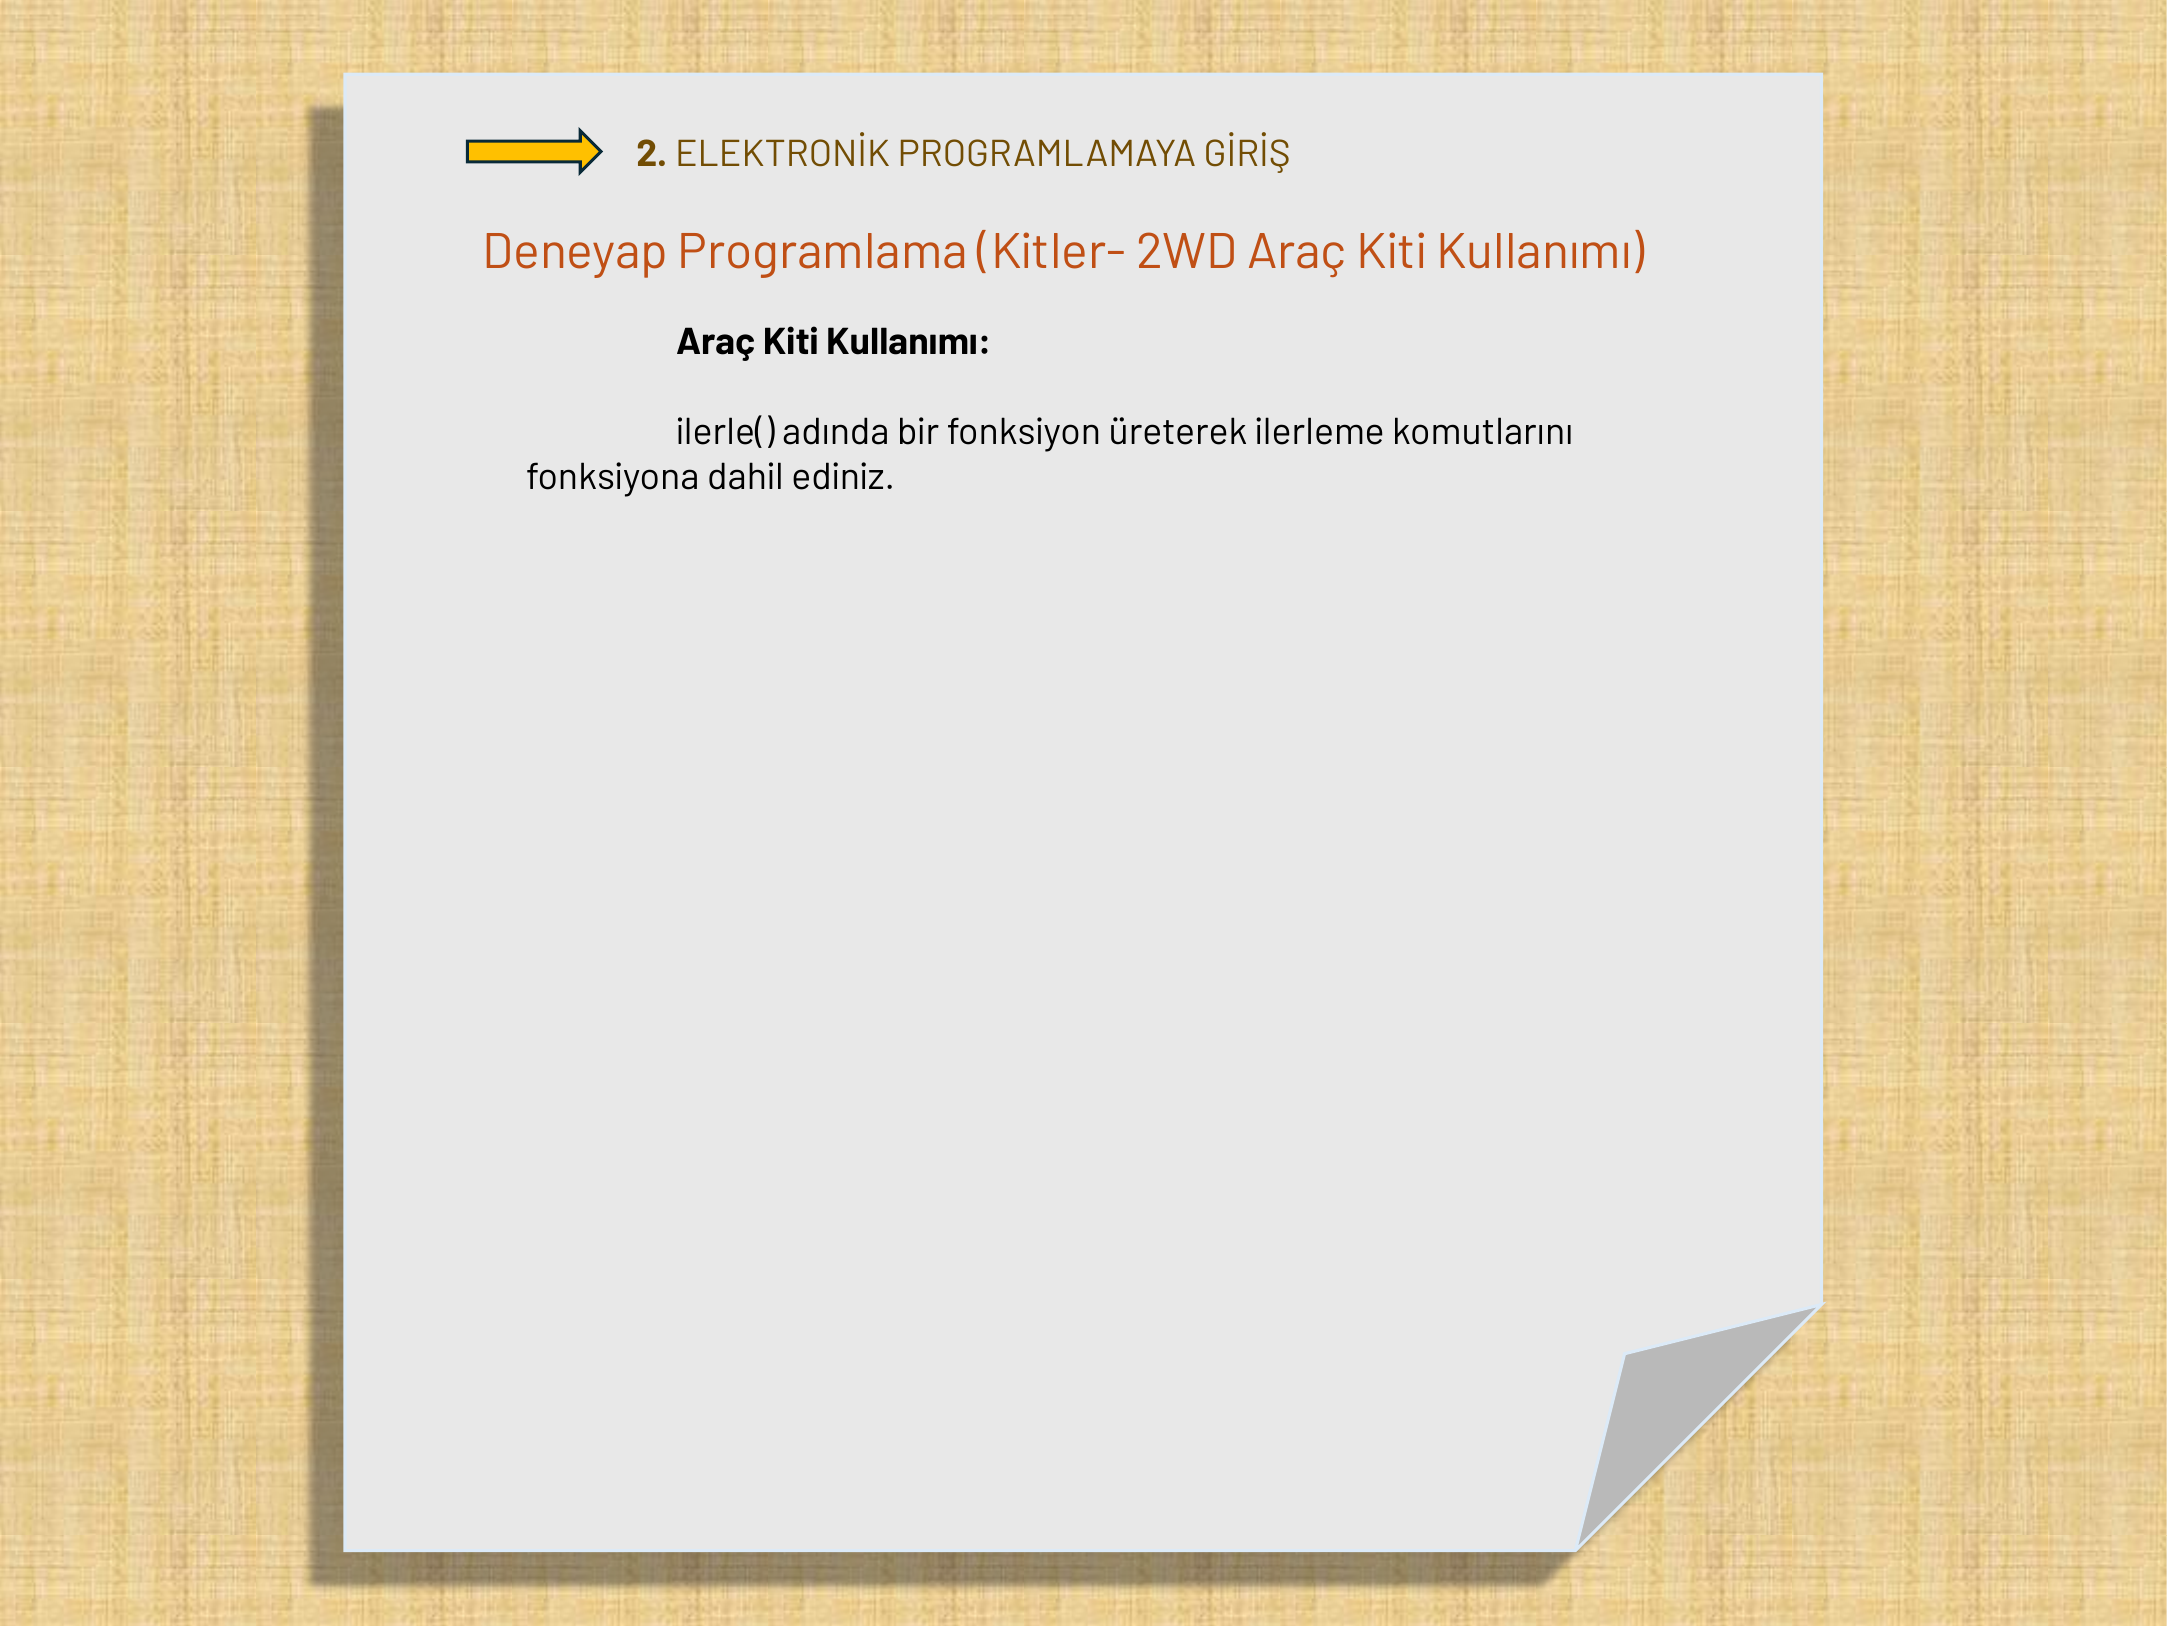

2. ELEKTRONİK PROGRAMLAMAYA GİRİŞ

Deneyap Programlama (Kitler- 2WD Araç Kiti Kullanımı)
	Araç Kiti Kullanımı:

	ilerle() adında bir fonksiyon üreterek ilerleme komutlarını fonksiyona dahil ediniz.